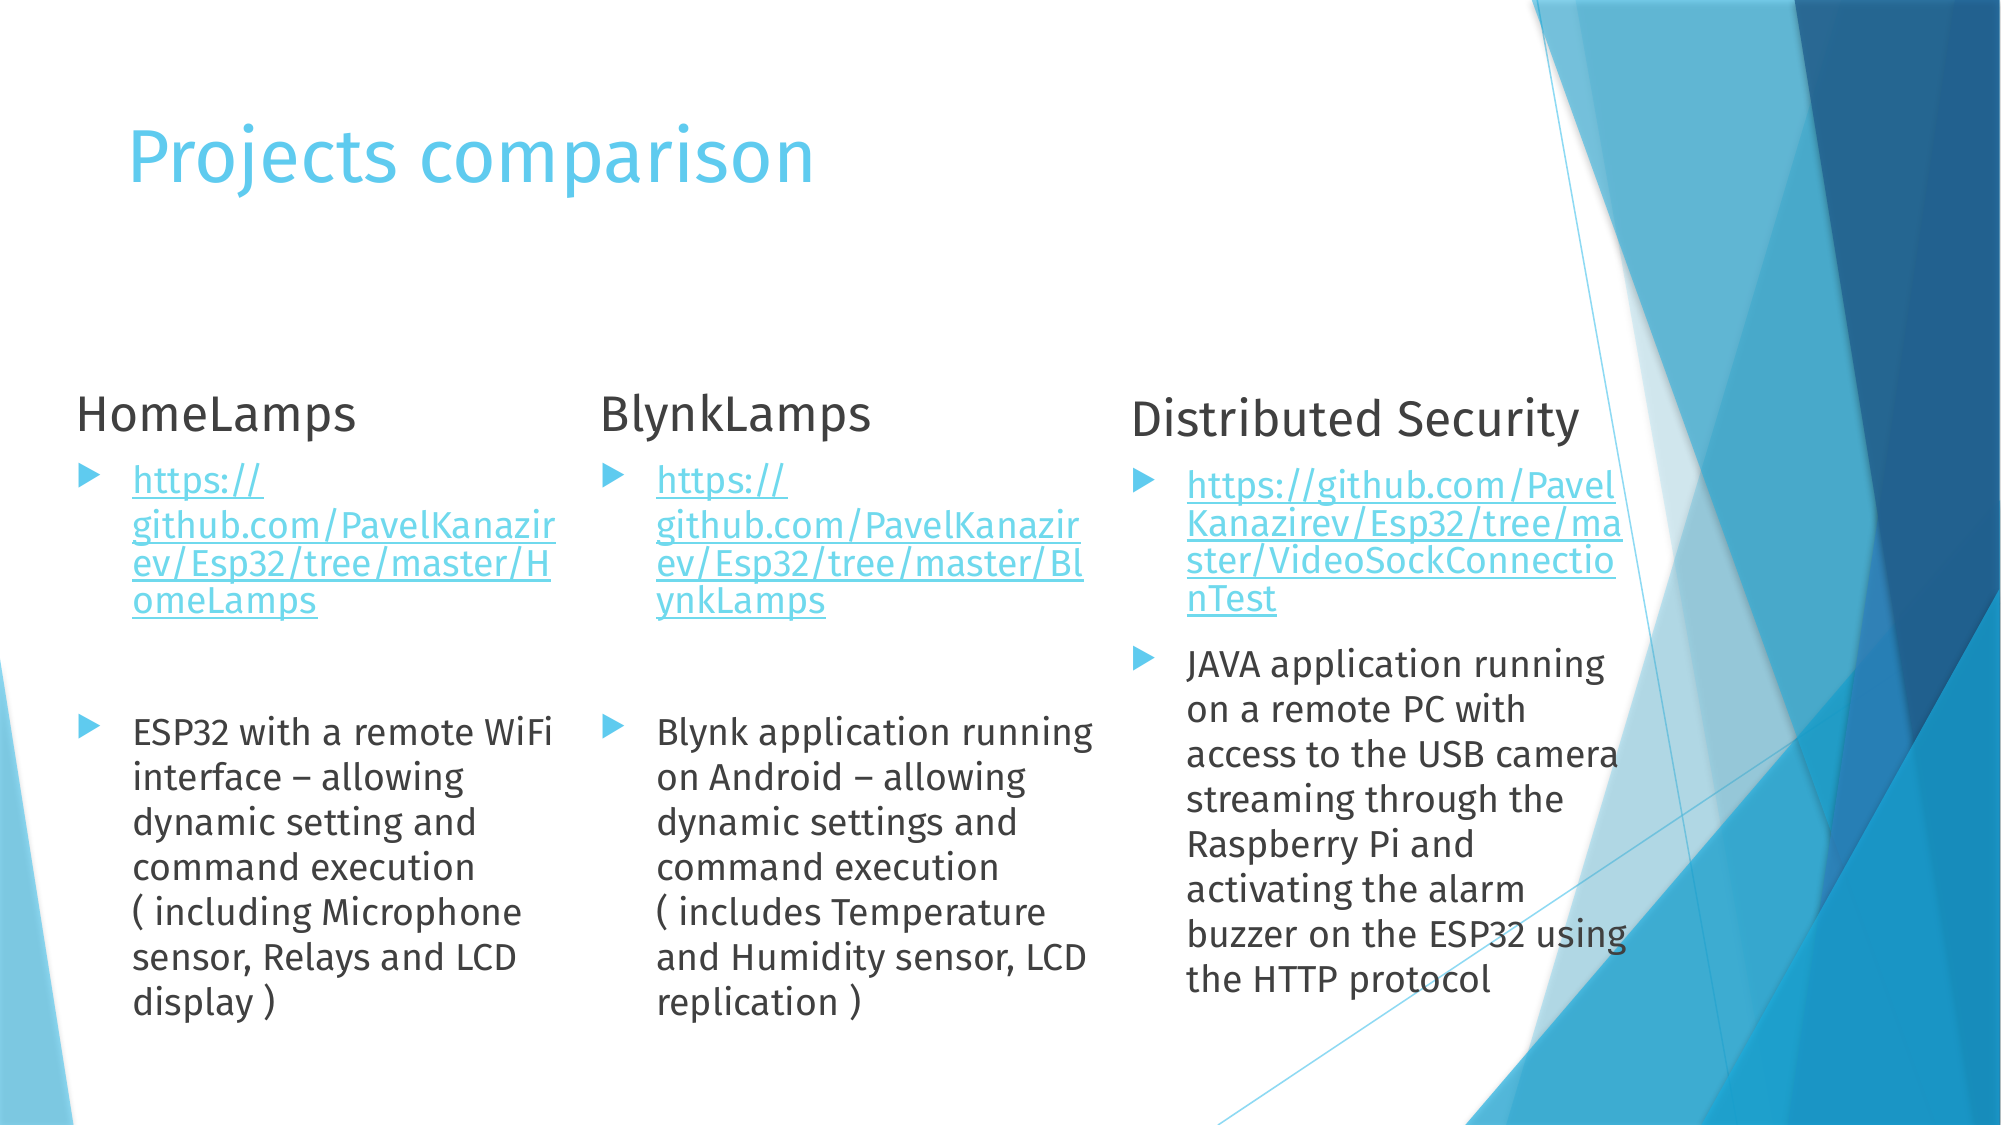

# Projects comparison
HomeLamps
BlynkLamps

Distributed Security
https://github.com/PavelKanazirev/Esp32/tree/master/HomeLamps

ESP32 with a remote WiFi interface – allowing dynamic setting and command execution ( including Microphone sensor, Relays and LCD display )
https://github.com/PavelKanazirev/Esp32/tree/master/BlynkLamps

Blynk application running on Android – allowing dynamic settings and command execution ( includes Temperature and Humidity sensor, LCD replication )

https://github.com/PavelKanazirev/Esp32/tree/master/VideoSockConnectionTest
JAVA application running on a remote PC with access to the USB camera streaming through the Raspberry Pi and activating the alarm buzzer on the ESP32 using the HTTP protocol